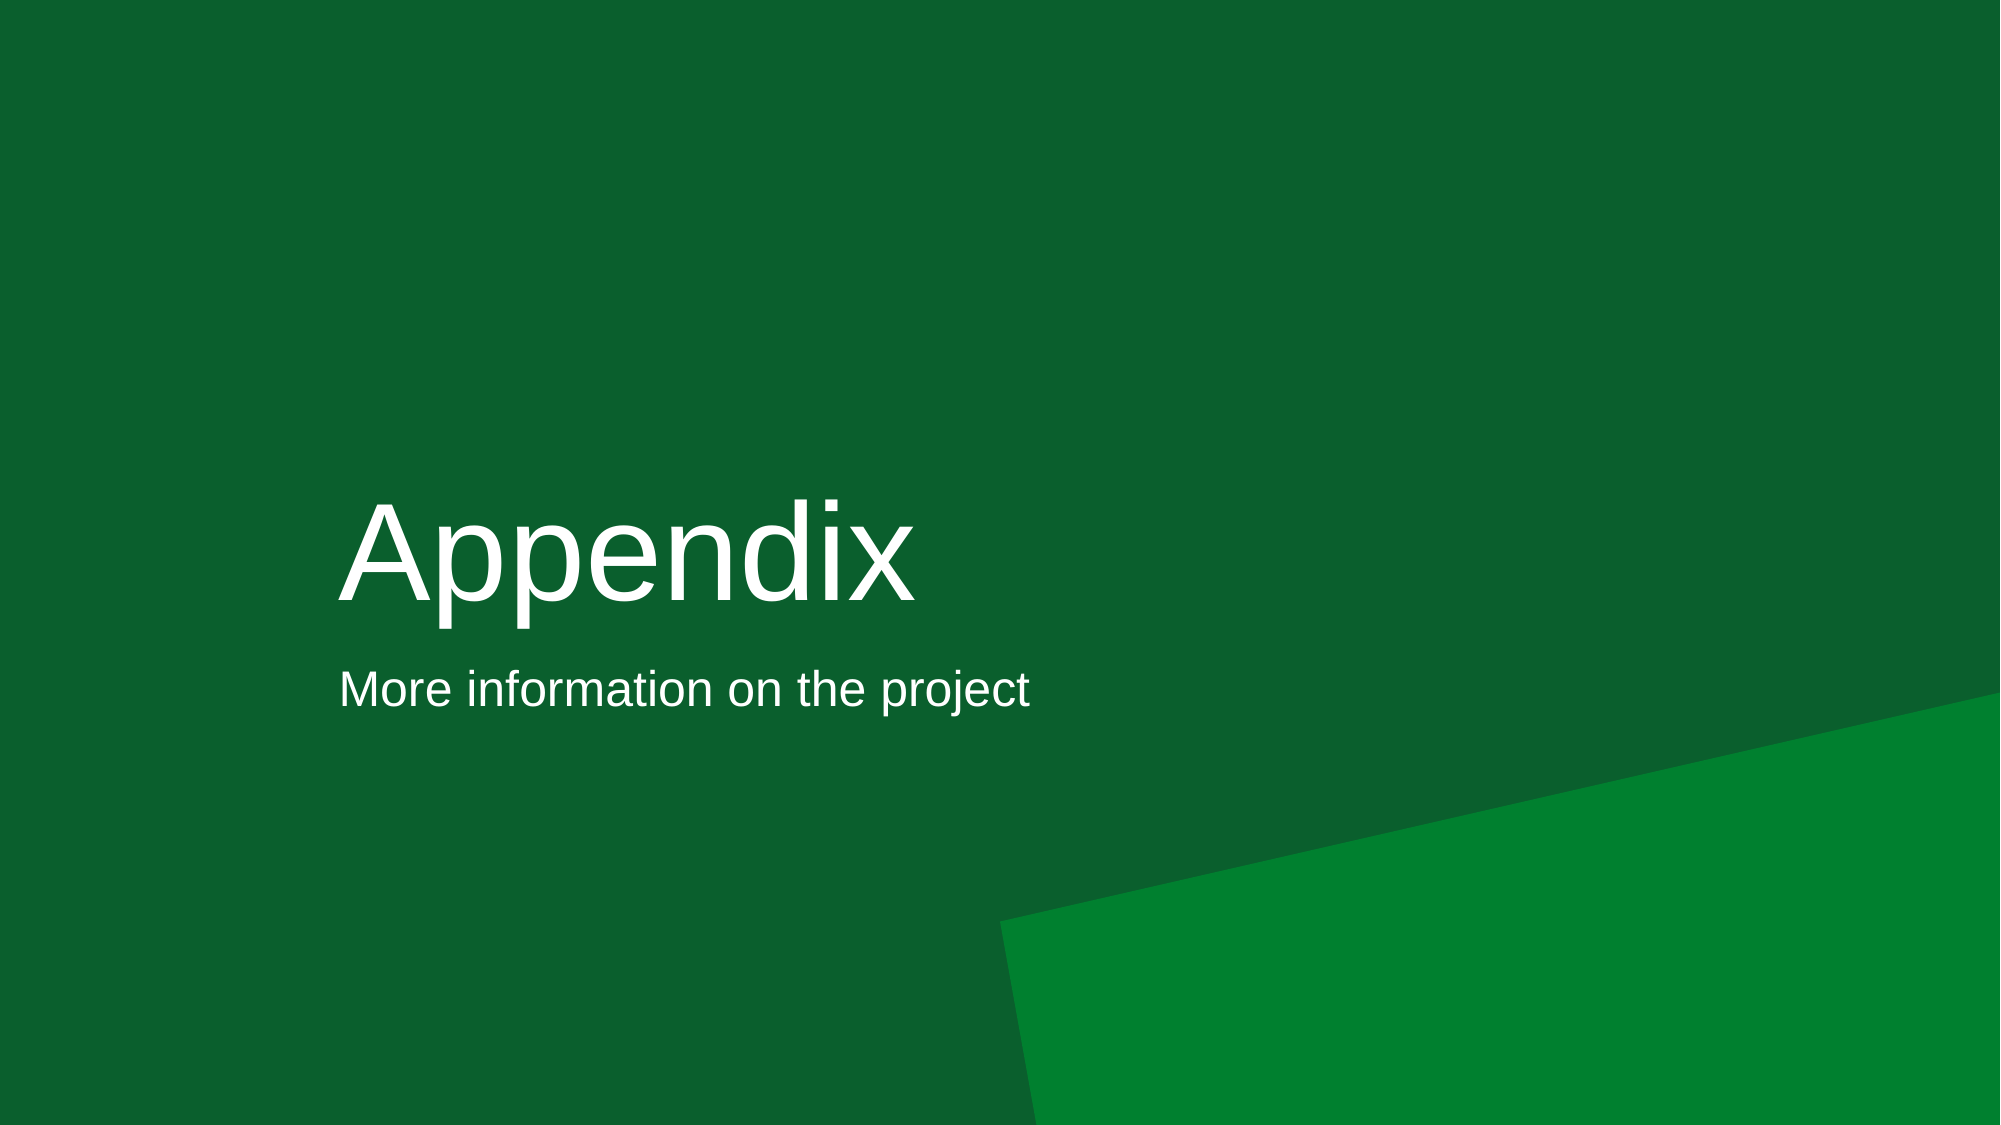

# Appendix
More information on the project